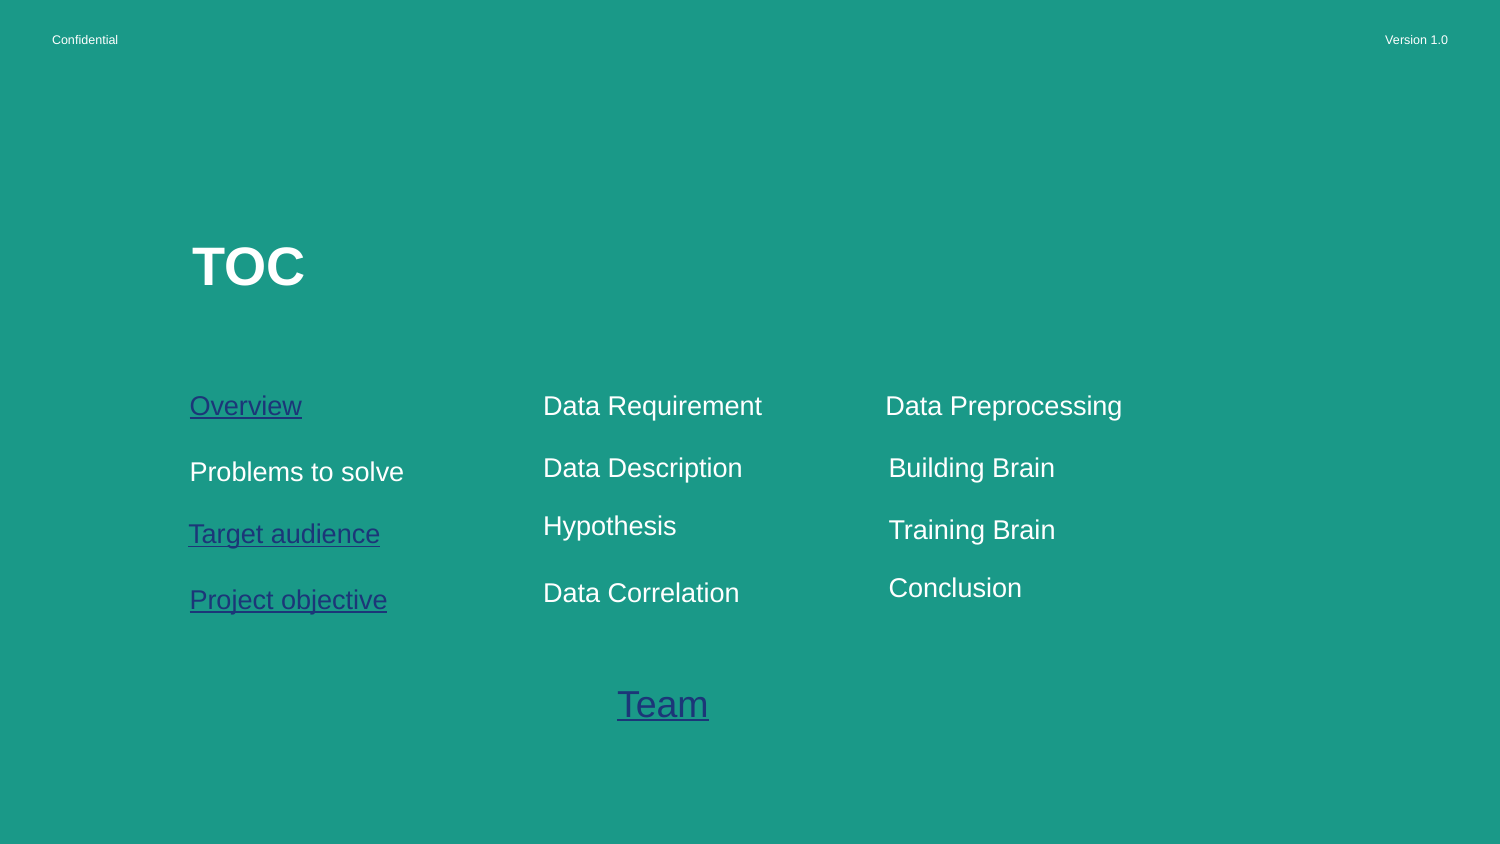

# TOC
Overview
Data Requirement
Data Preprocessing
Data Description
Building Brain
Problems to solve
Training Brain
Hypothesis
Target audience
Conclusion
Data Correlation
Project objective
Team